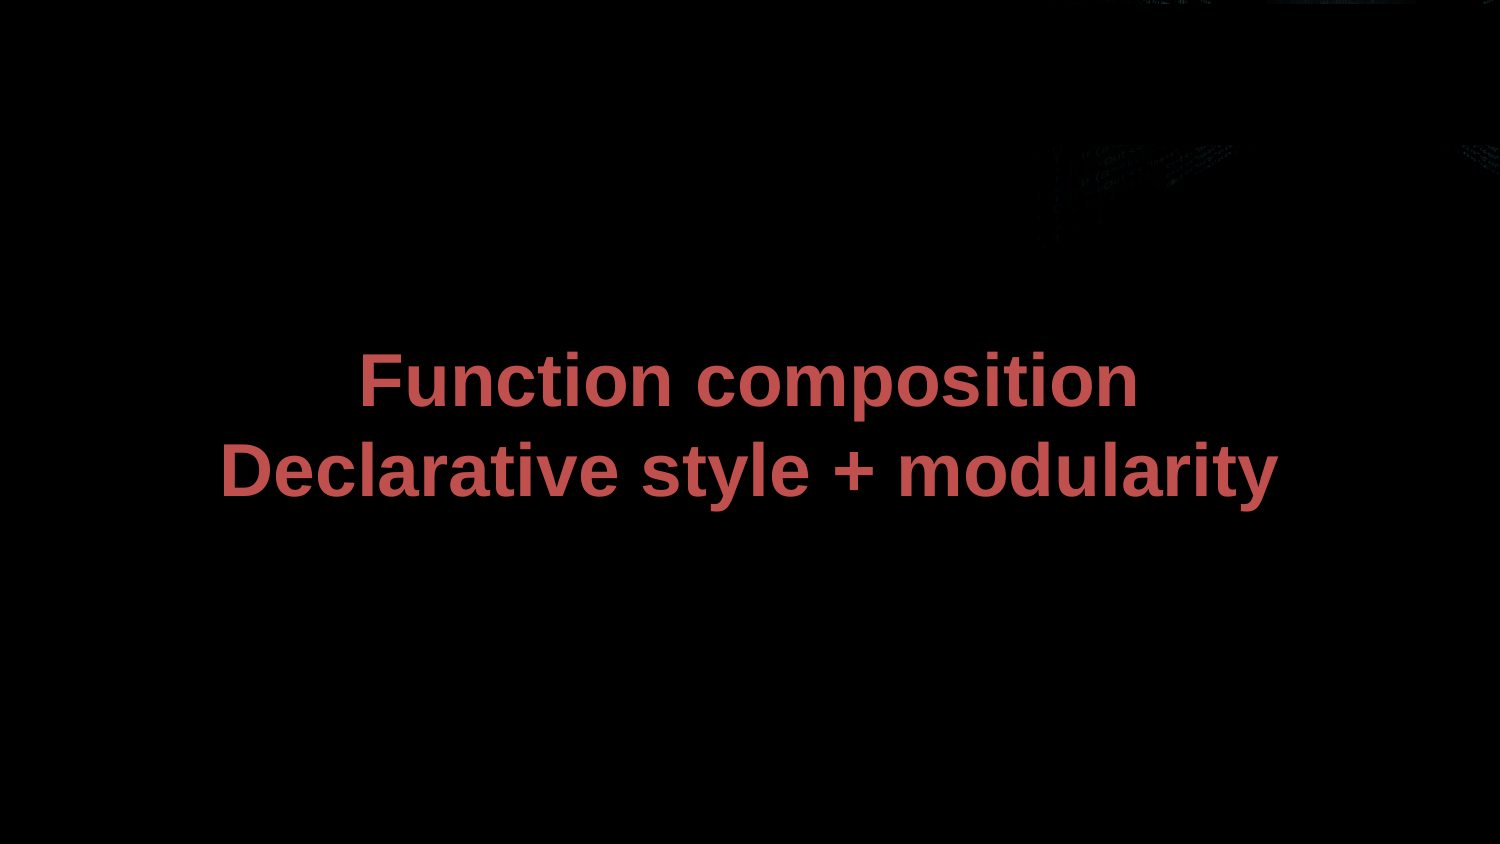

# Function composition Declarative style + modularity